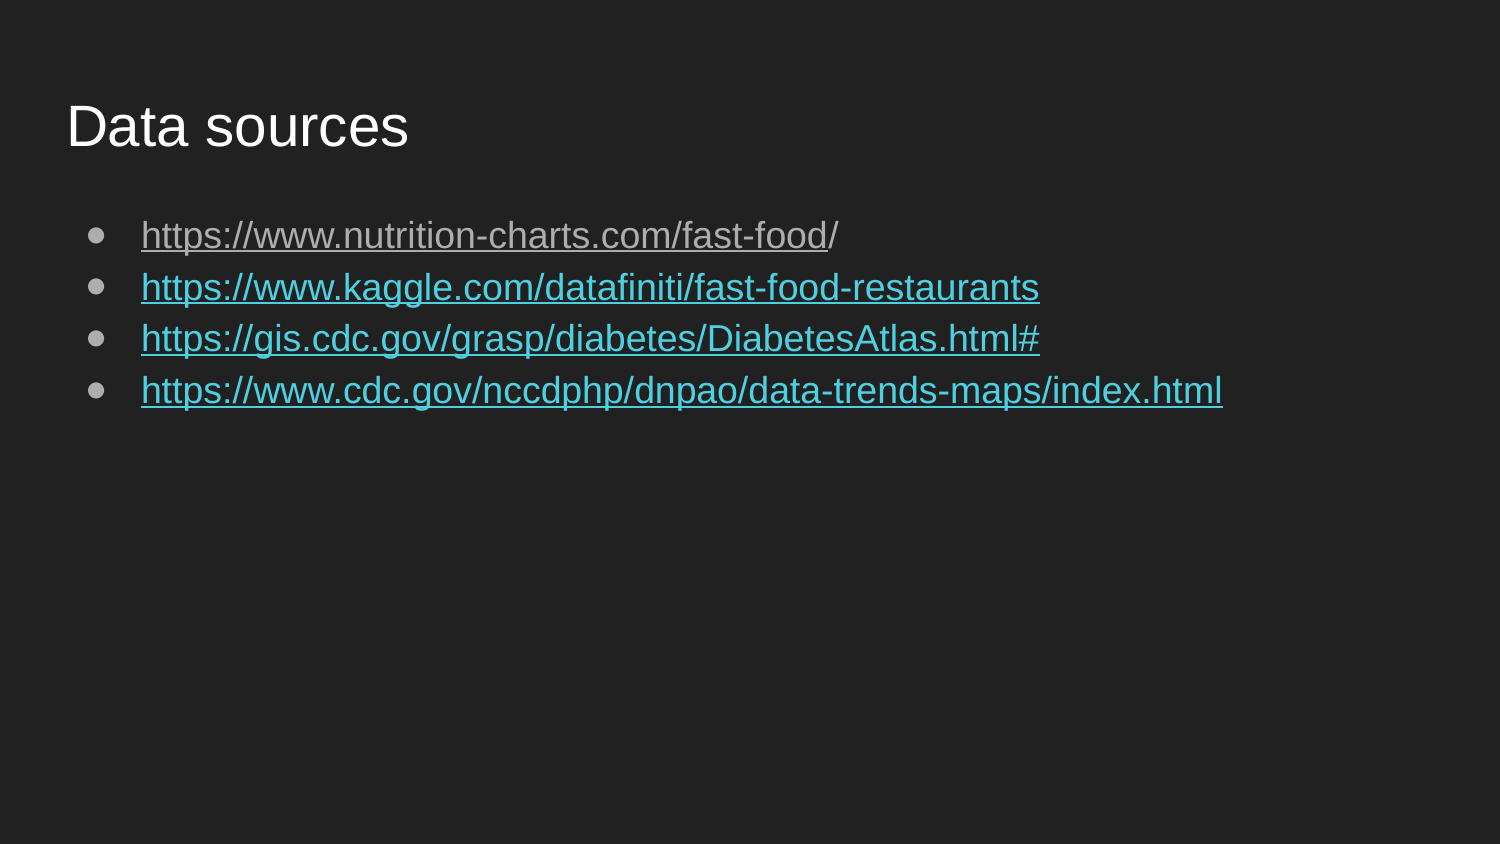

# Data sources
https://www.nutrition-charts.com/fast-food/
https://www.kaggle.com/datafiniti/fast-food-restaurants
https://gis.cdc.gov/grasp/diabetes/DiabetesAtlas.html#
https://www.cdc.gov/nccdphp/dnpao/data-trends-maps/index.html